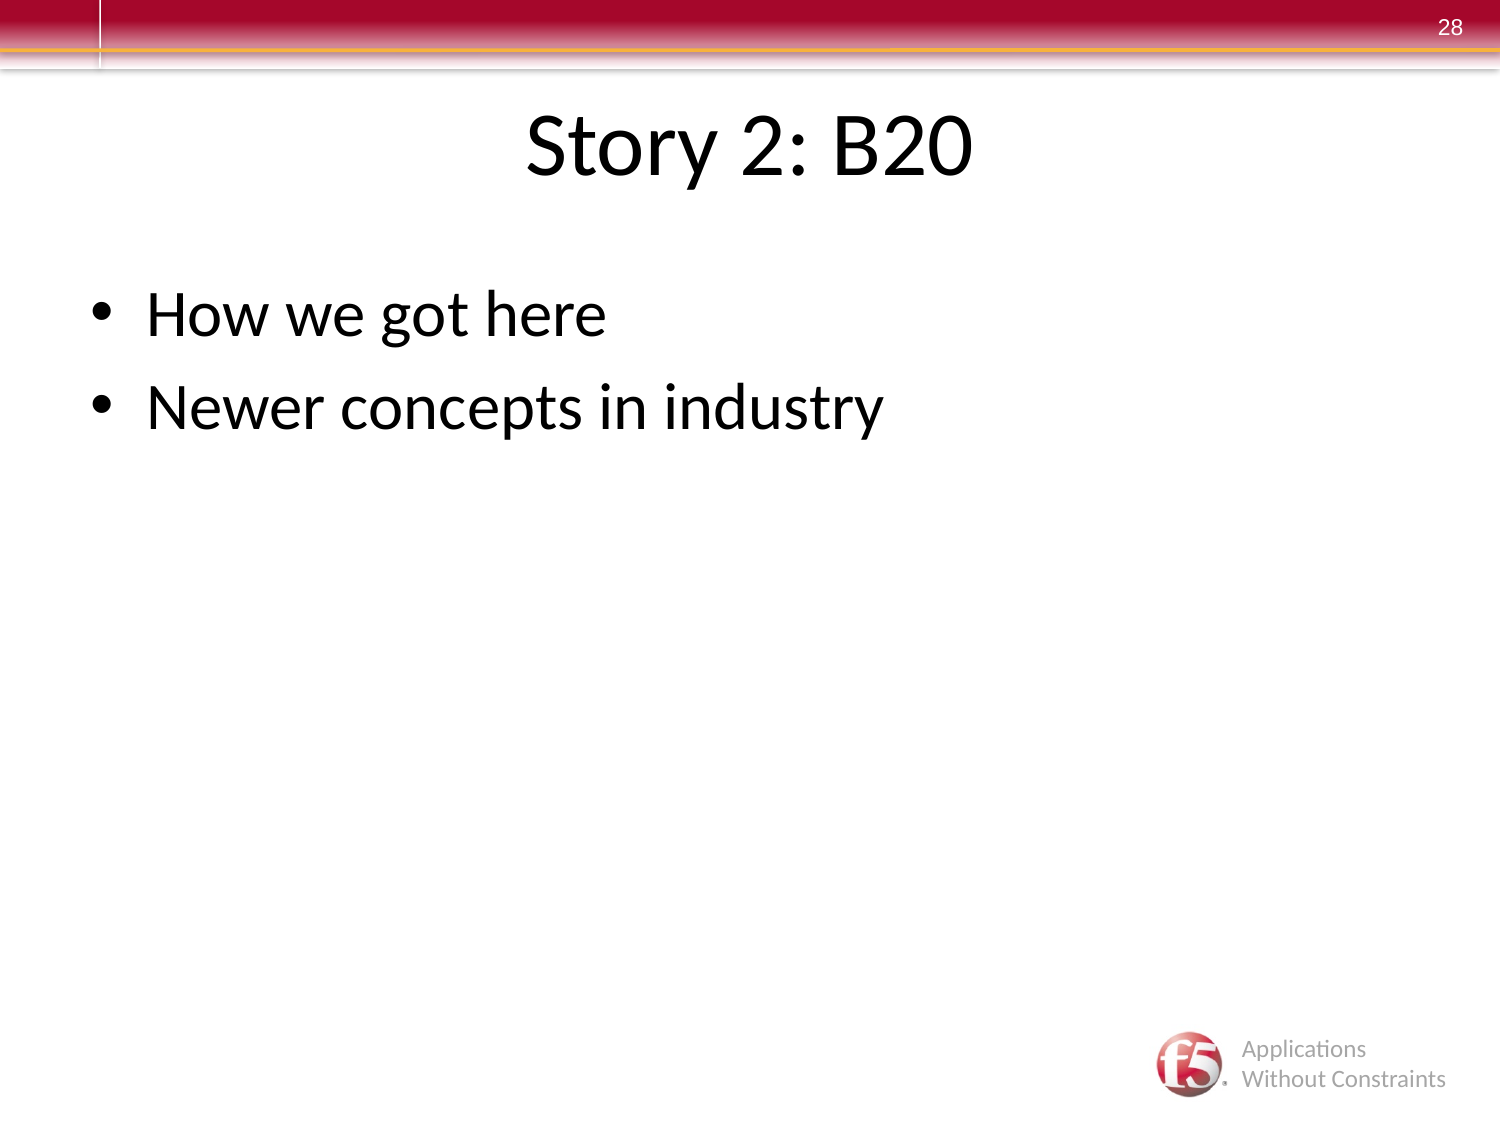

# Story 2: B20
How we got here
Newer concepts in industry